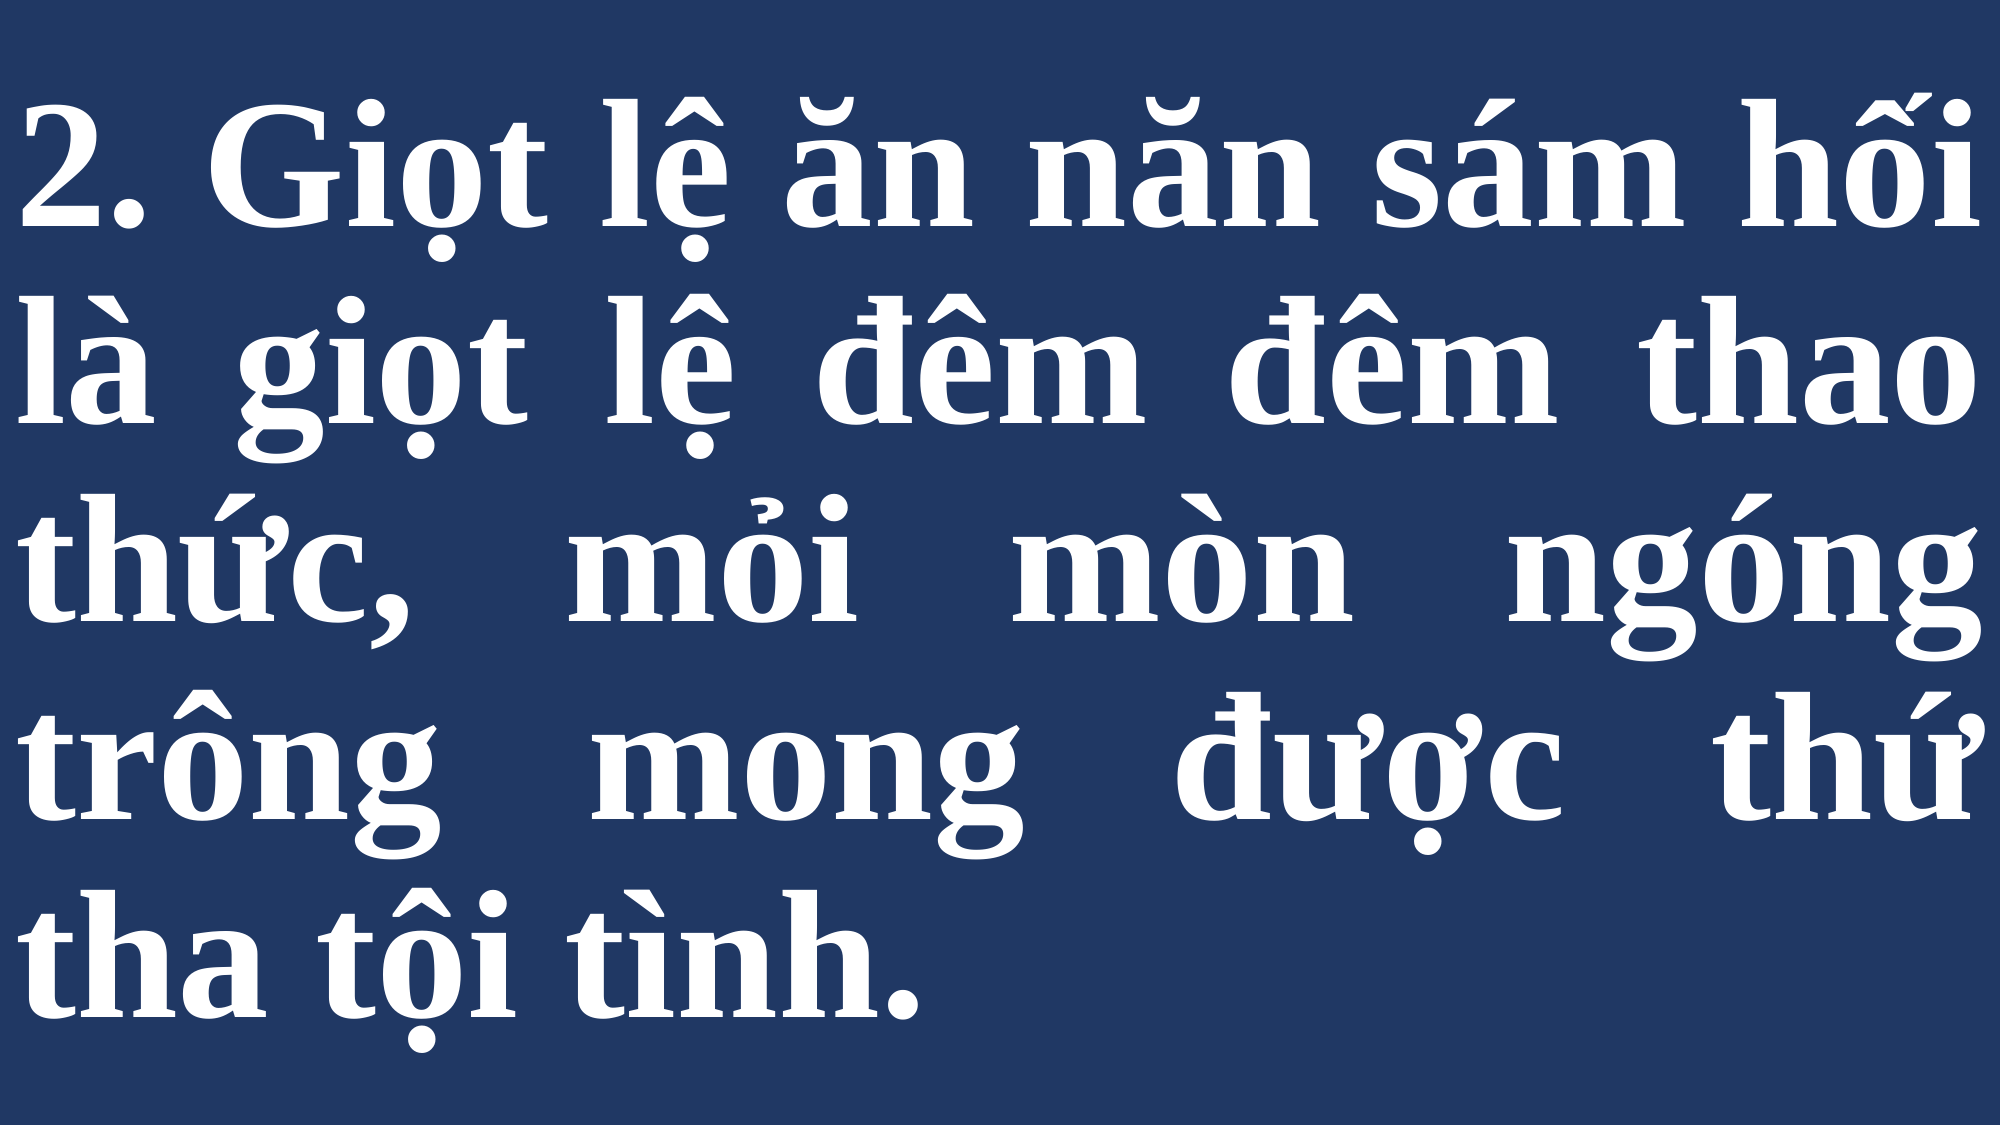

# 2. Giọt lệ ăn năn sám hối là giọt lệ đêm đêm thao thức, mỏi mòn ngóng trông mong được thứ tha tội tình.